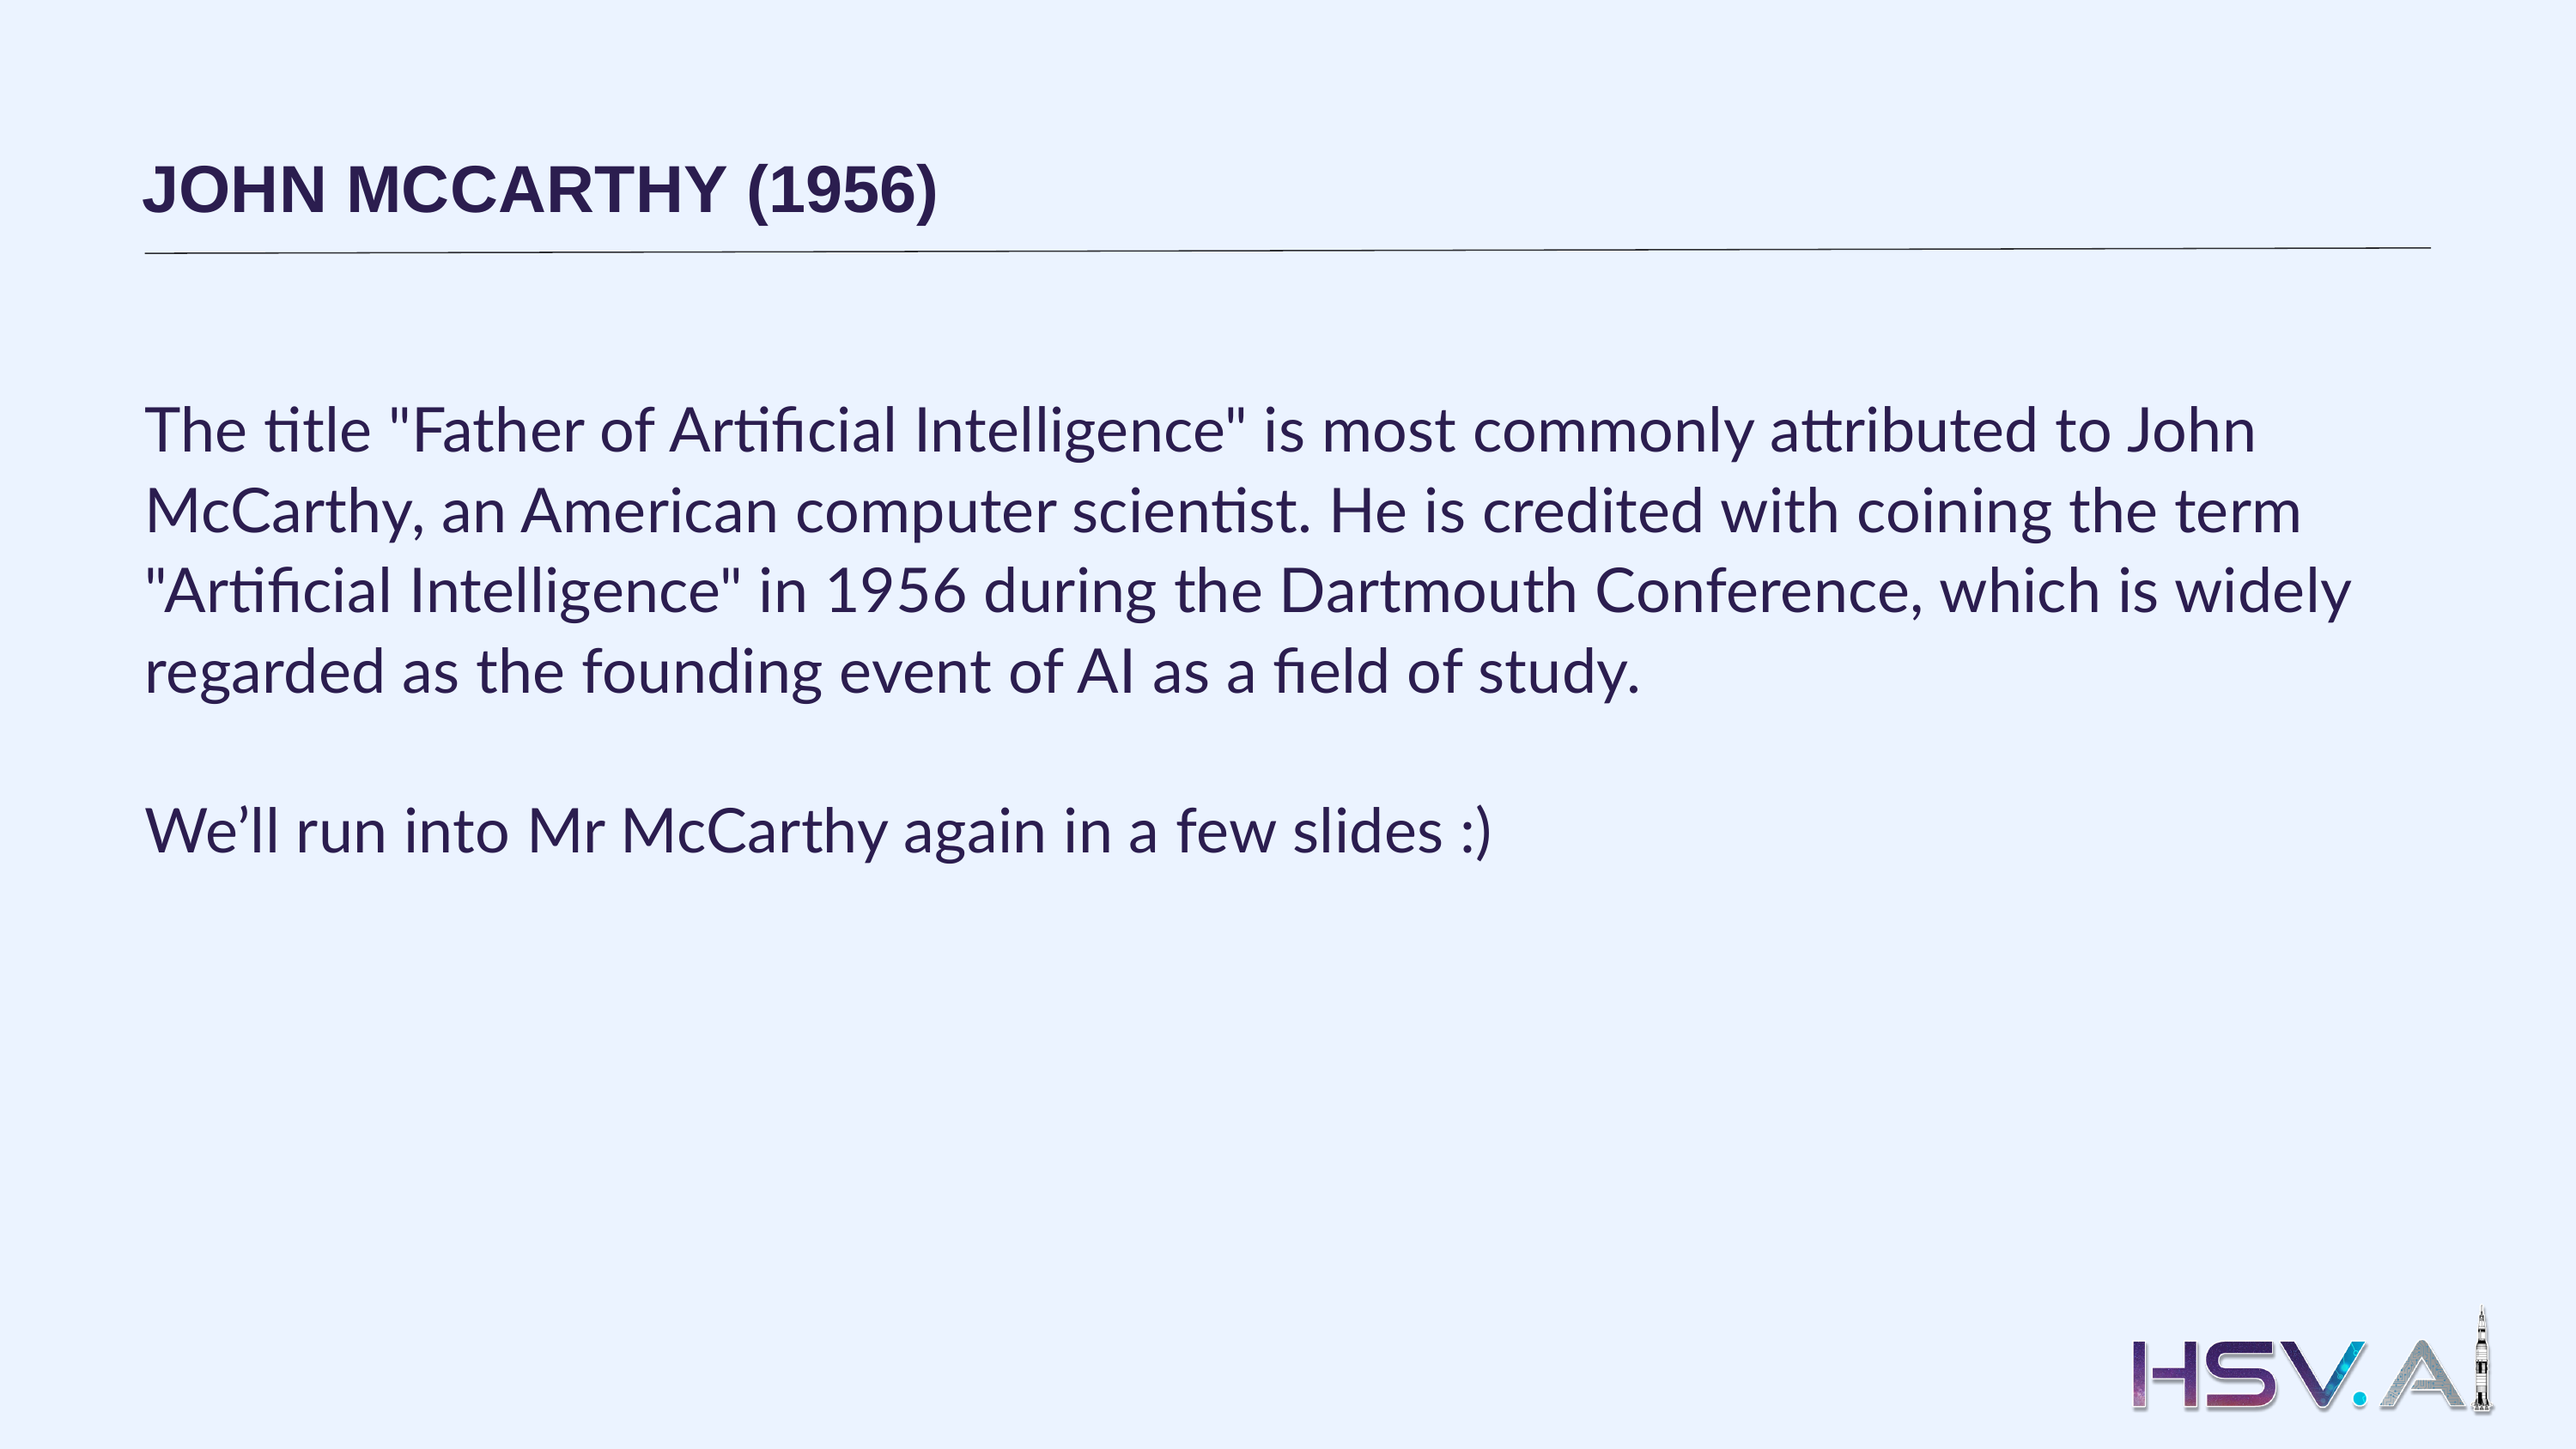

JOHN MCCARTHY (1956)

The title "Father of Artificial Intelligence" is most commonly attributed to John McCarthy, an American computer scientist. He is credited with coining the term "Artificial Intelligence" in 1956 during the Dartmouth Conference, which is widely regarded as the founding event of AI as a field of study.

We’ll run into Mr McCarthy again in a few slides :)